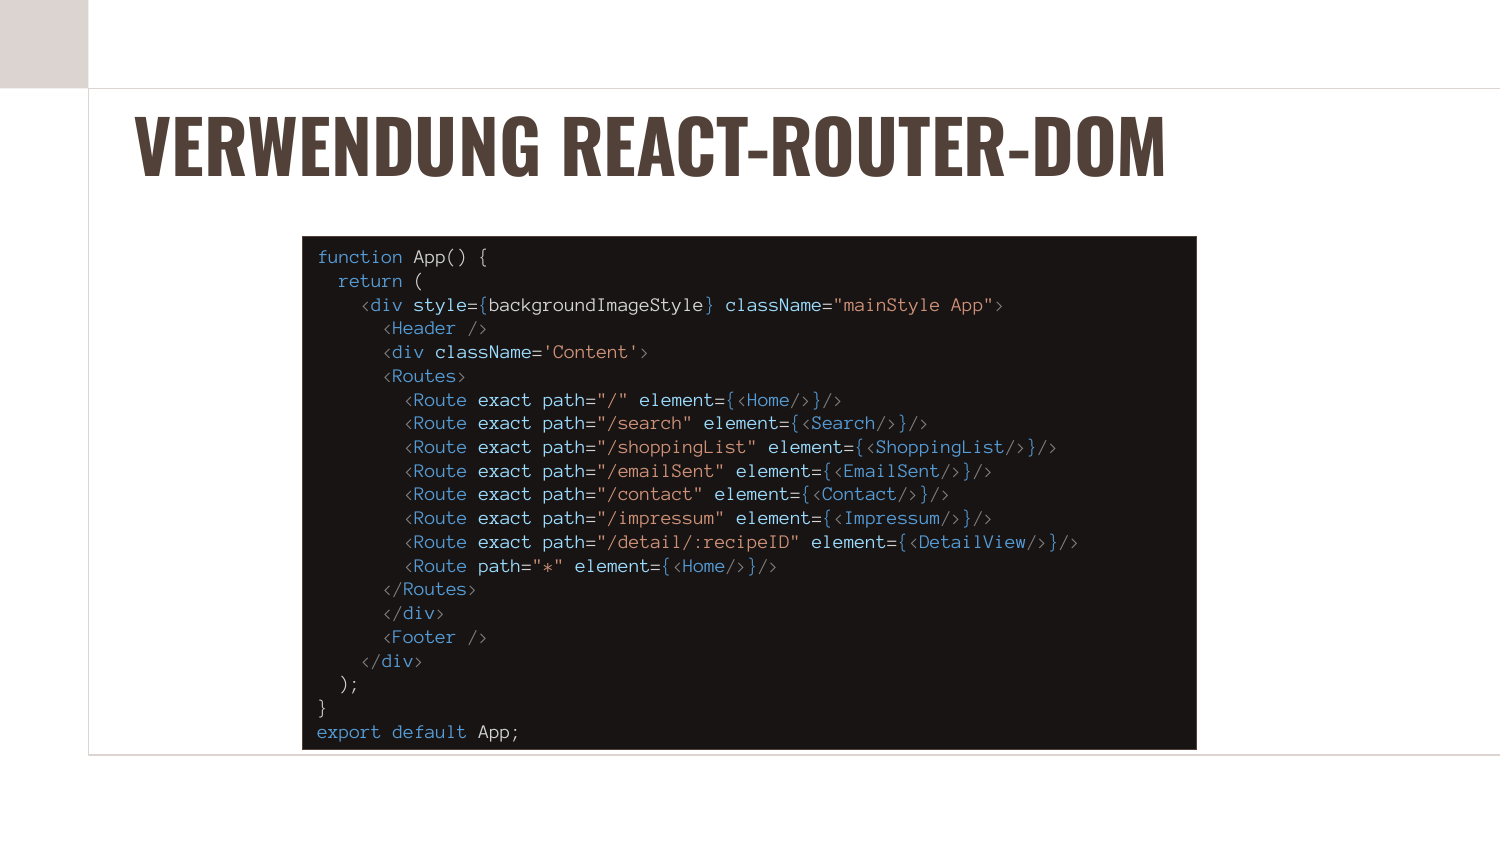

VERWENDUNG REACT-ROUTER-DOM
function App() {
  return (
    <div style={backgroundImageStyle} className="mainStyle App">
      <Header />
      <div className='Content'>
      <Routes>
        <Route exact path="/" element={<Home/>}/>
        <Route exact path="/search" element={<Search/>}/>
        <Route exact path="/shoppingList" element={<ShoppingList/>}/>
        <Route exact path="/emailSent" element={<EmailSent/>}/>
        <Route exact path="/contact" element={<Contact/>}/>
        <Route exact path="/impressum" element={<Impressum/>}/>
        <Route exact path="/detail/:recipeID" element={<DetailView/>}/>
        <Route path="*" element={<Home/>}/>
      </Routes>
      </div>
      <Footer />
    </div>
  );
}
export default App;